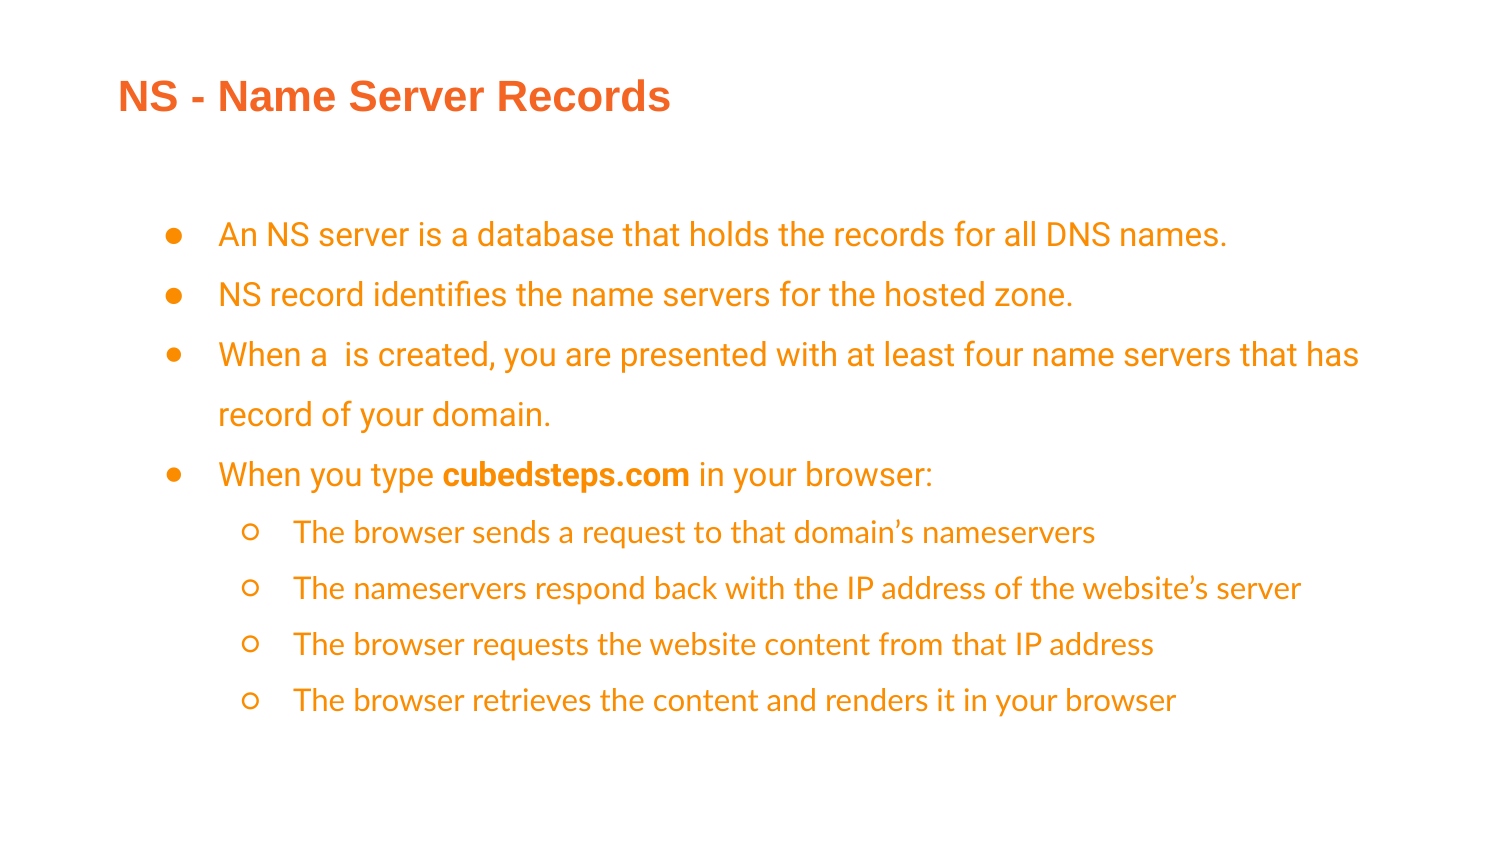

NS - Name Server Records
An NS server is a database that holds the records for all DNS names.
NS record identifies the name servers for the hosted zone.
When a  is created, you are presented with at least four name servers that has record of your domain.
When you type cubedsteps.com in your browser:
The browser sends a request to that domain’s nameservers
The nameservers respond back with the IP address of the website’s server
The browser requests the website content from that IP address
The browser retrieves the content and renders it in your browser